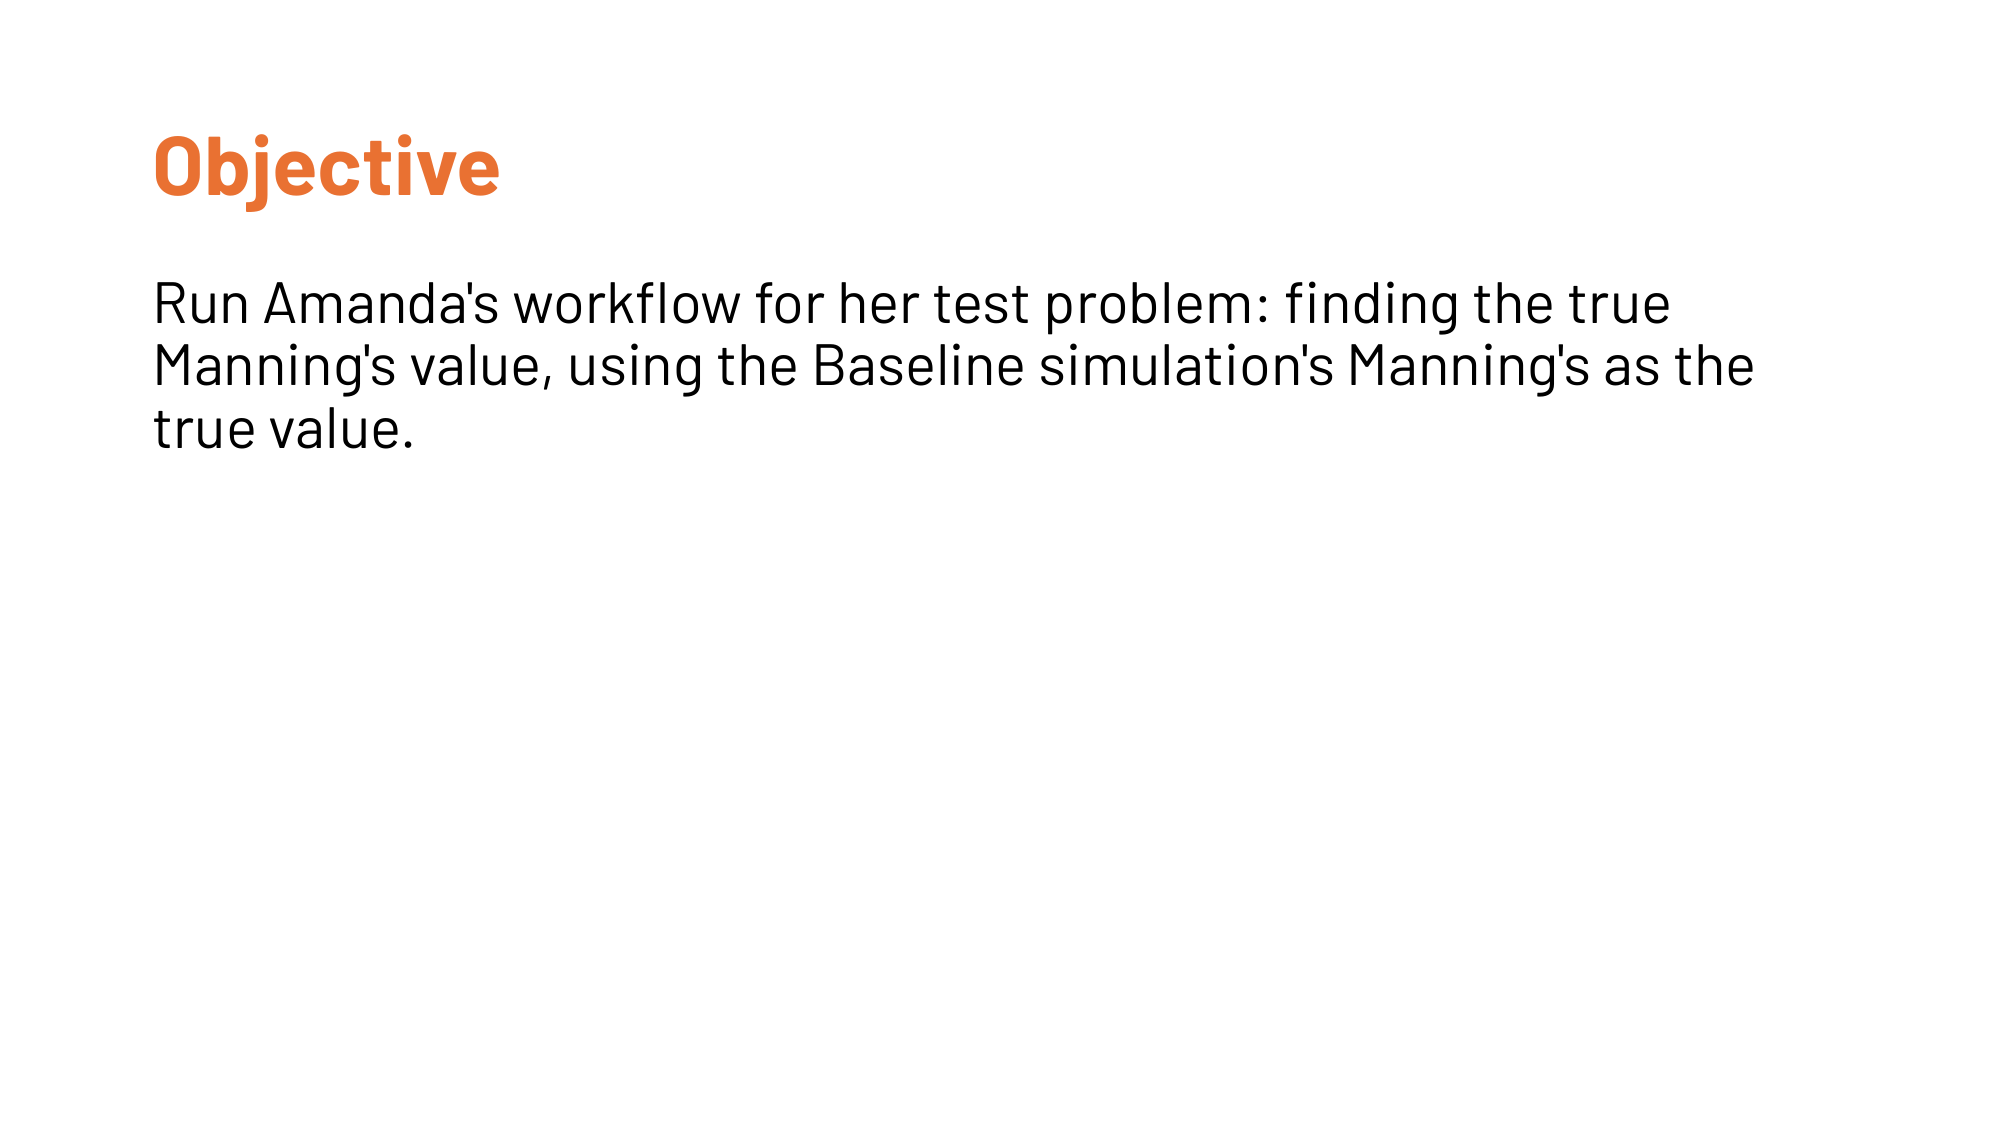

# Objective
Run Amanda's workflow for her test problem: finding the true Manning's value, using the Baseline simulation's Manning's as the true value.